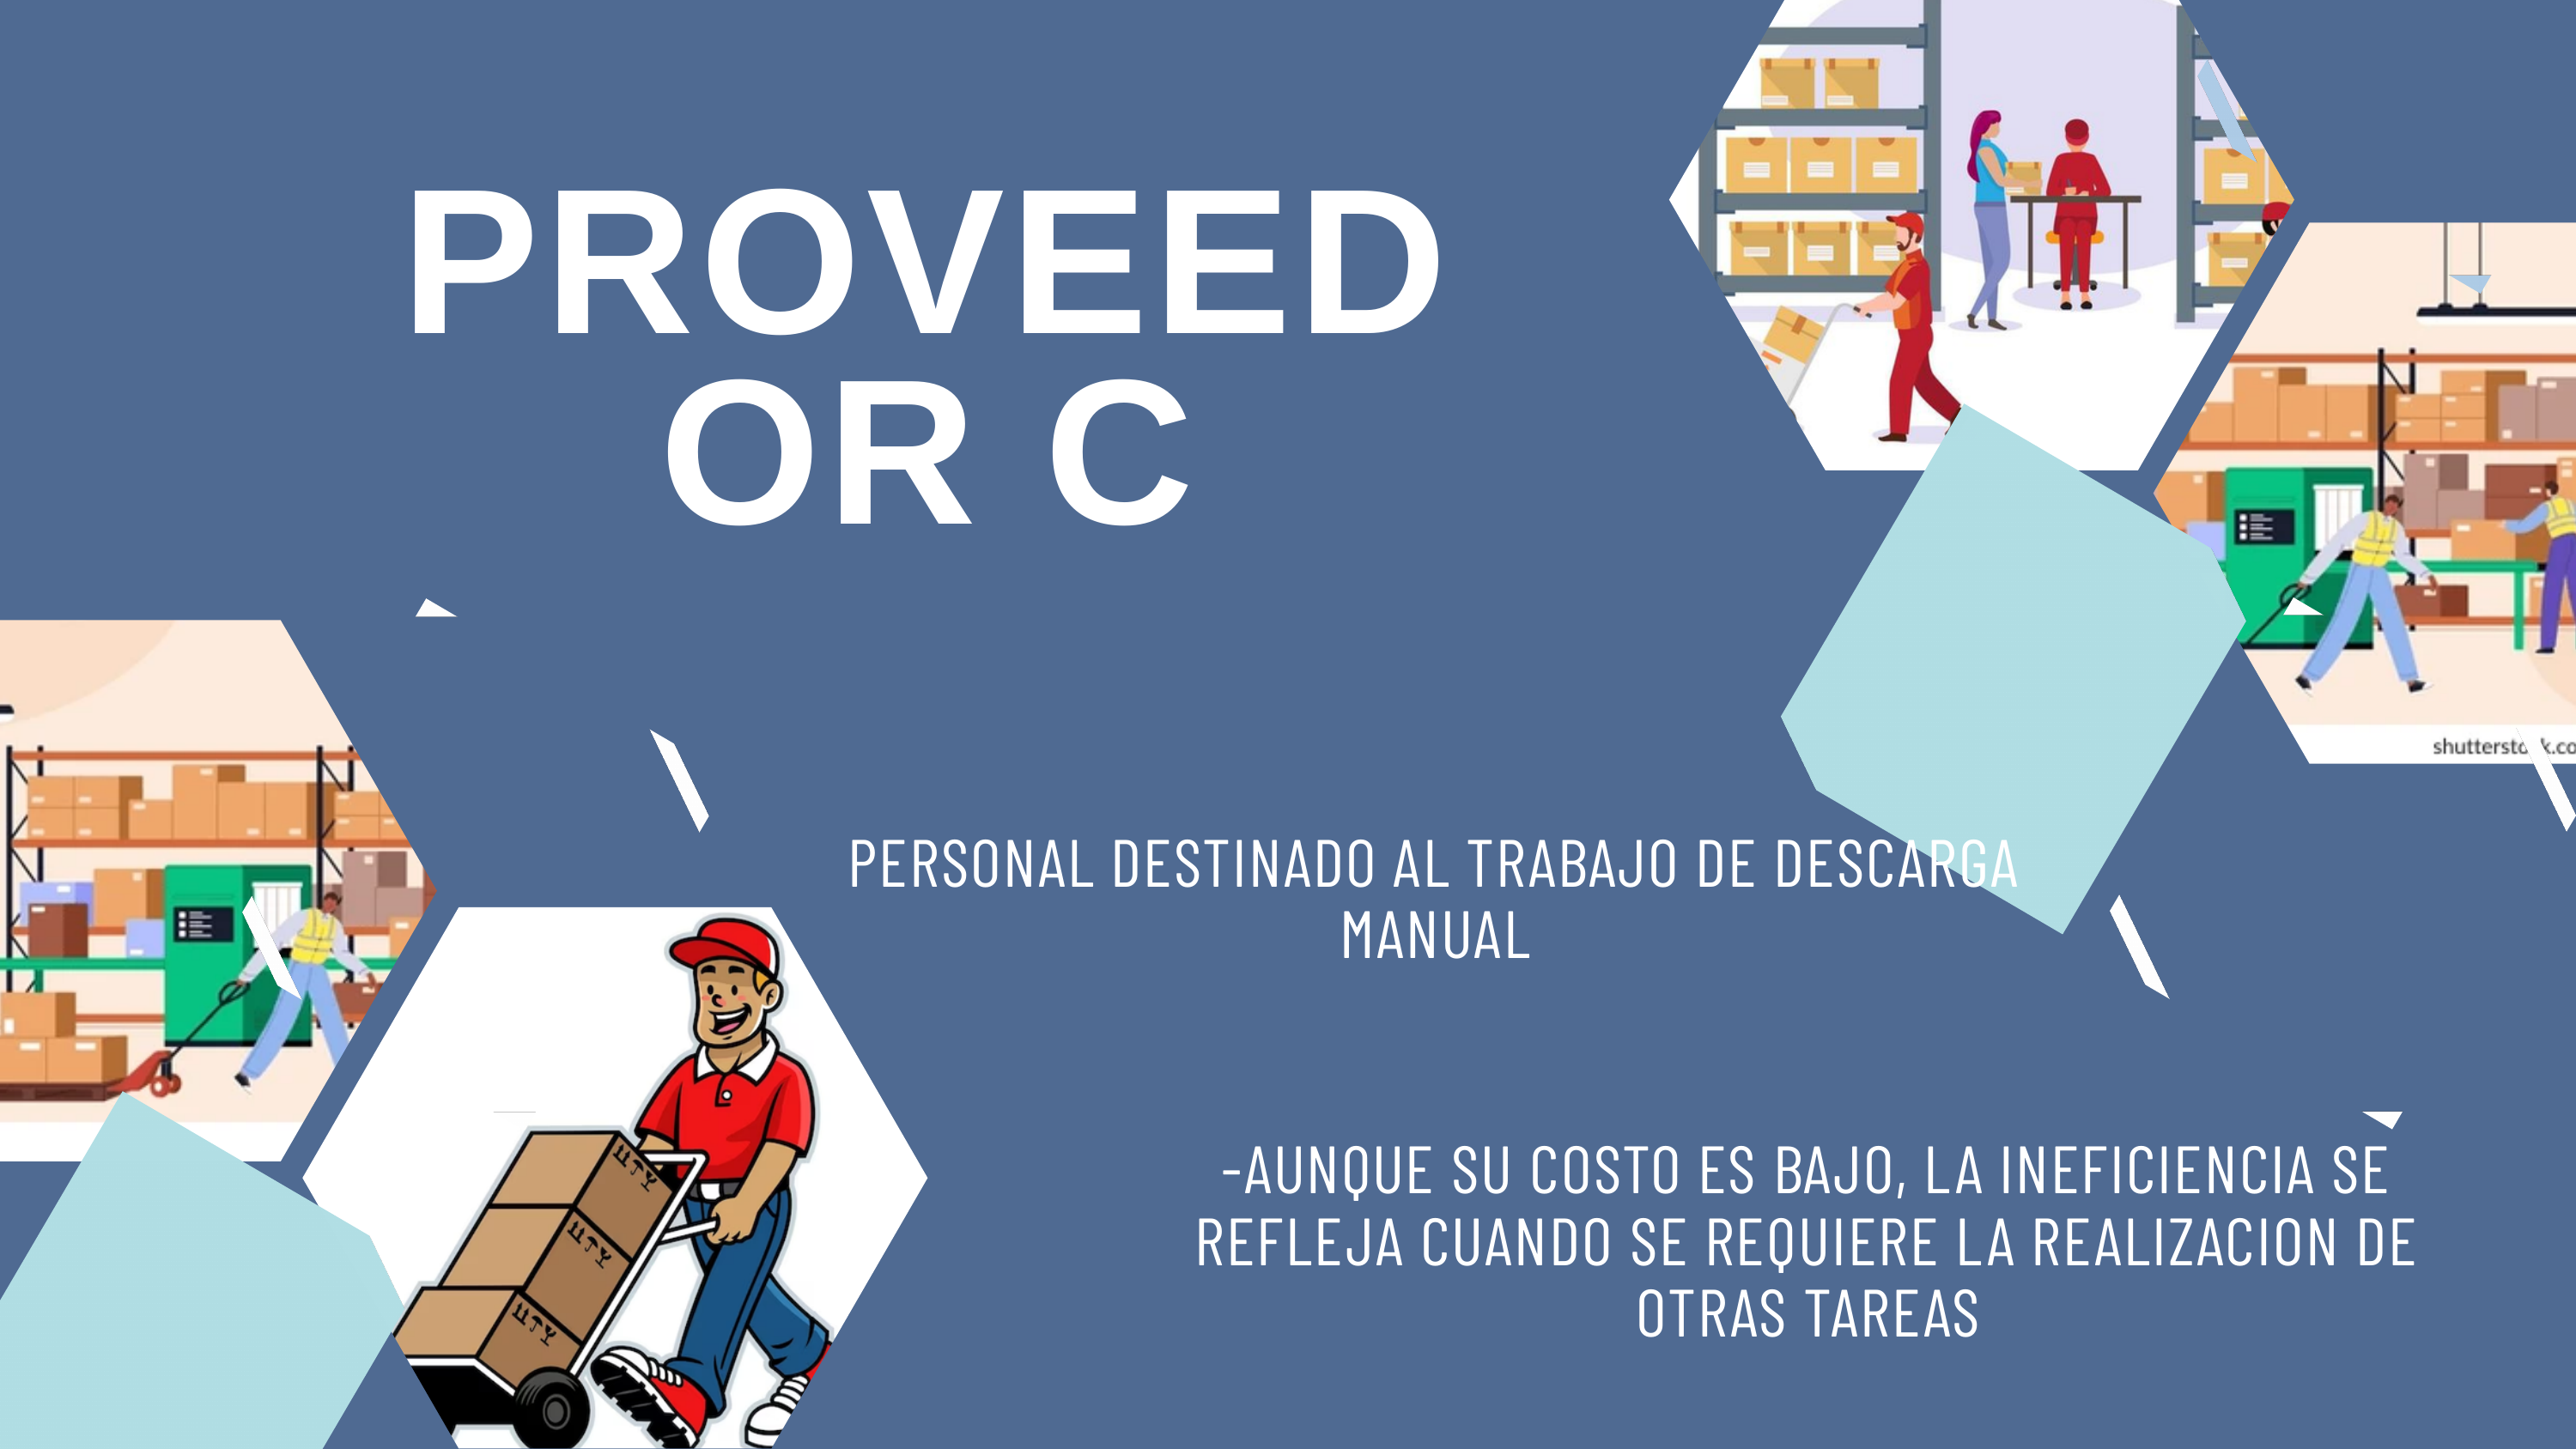

PROVEEDOR C

PERSONAL DESTINADO AL TRABAJO DE DESCARGA MANUAL

-AUNQUE SU COSTO ES BAJO, LA INEFICIENCIA SE REFLEJA CUANDO SE REQUIERE LA REALIZACION DE OTRAS TAREAS